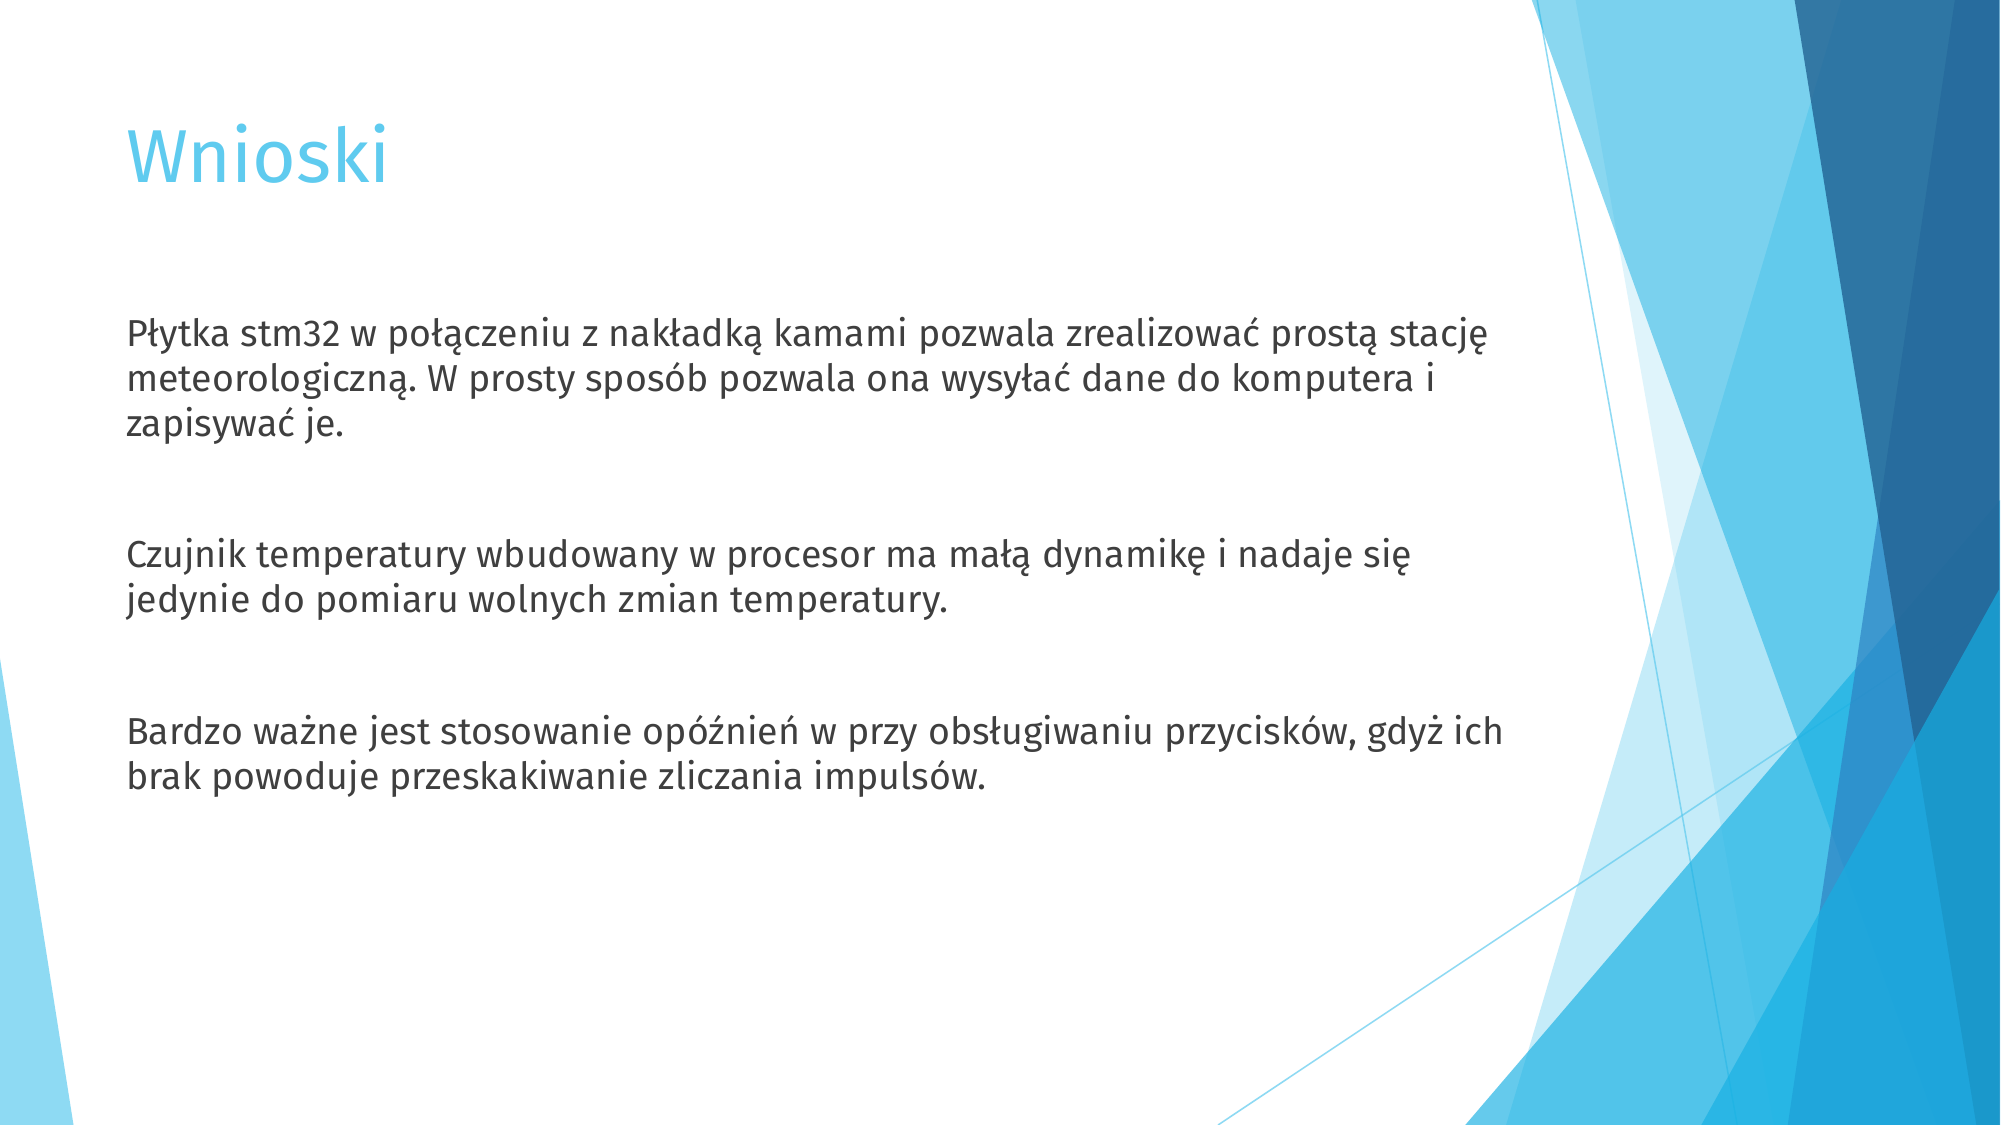

# Wnioski
Płytka stm32 w połączeniu z nakładką kamami pozwala zrealizować prostą stację meteorologiczną. W prosty sposób pozwala ona wysyłać dane do komputera i zapisywać je.

Czujnik temperatury wbudowany w procesor ma małą dynamikę i nadaje się jedynie do pomiaru wolnych zmian temperatury.

Bardzo ważne jest stosowanie opóźnień w przy obsługiwaniu przycisków, gdyż ich brak powoduje przeskakiwanie zliczania impulsów.